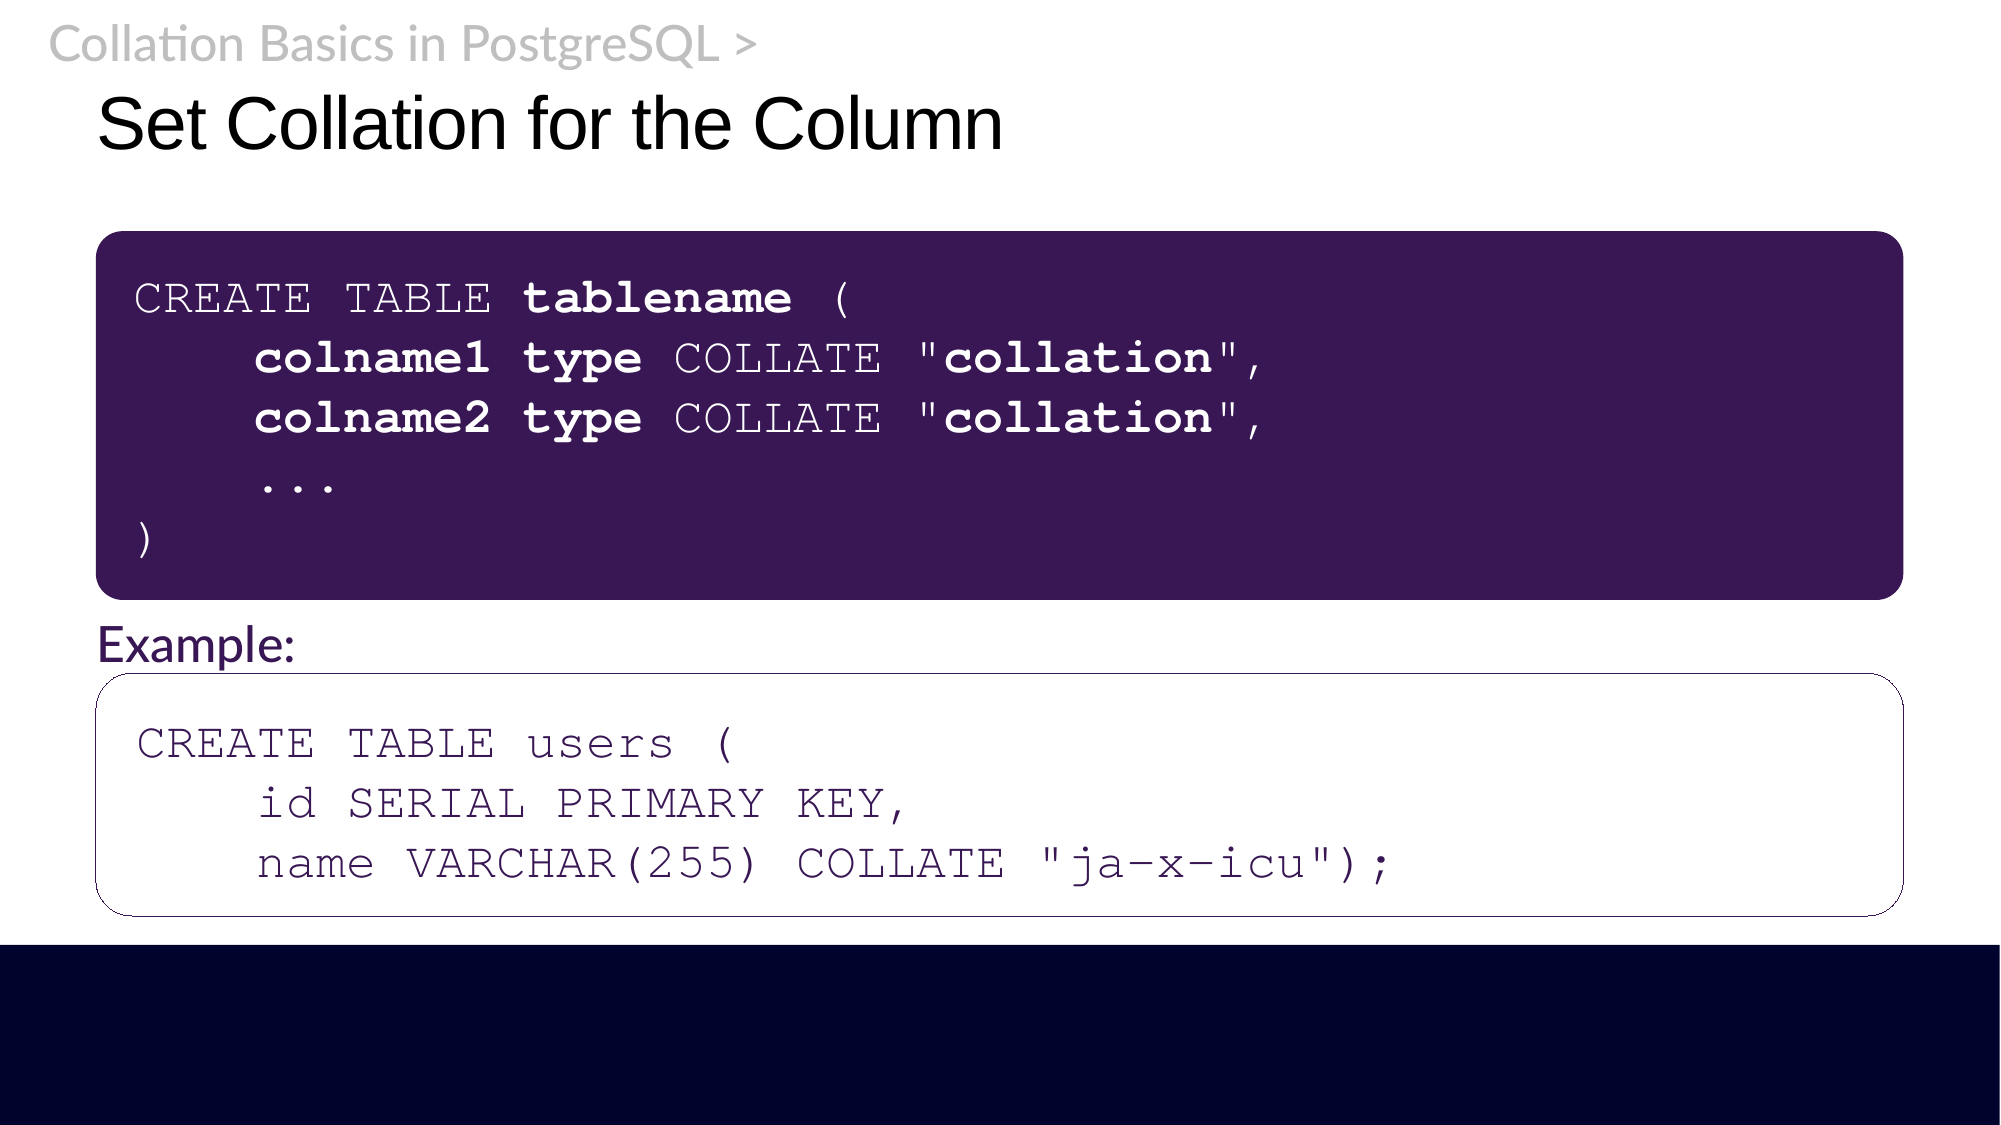

Collation Basics in PostgreSQL >
# Set Collation for the Column
CREATE TABLE tablename (
    colname1 type COLLATE "collation",
    colname2 type COLLATE "collation",
    ...
)
Example:
CREATE TABLE users (
    id SERIAL PRIMARY KEY,
    name VARCHAR(255) COLLATE "ja-x-icu");